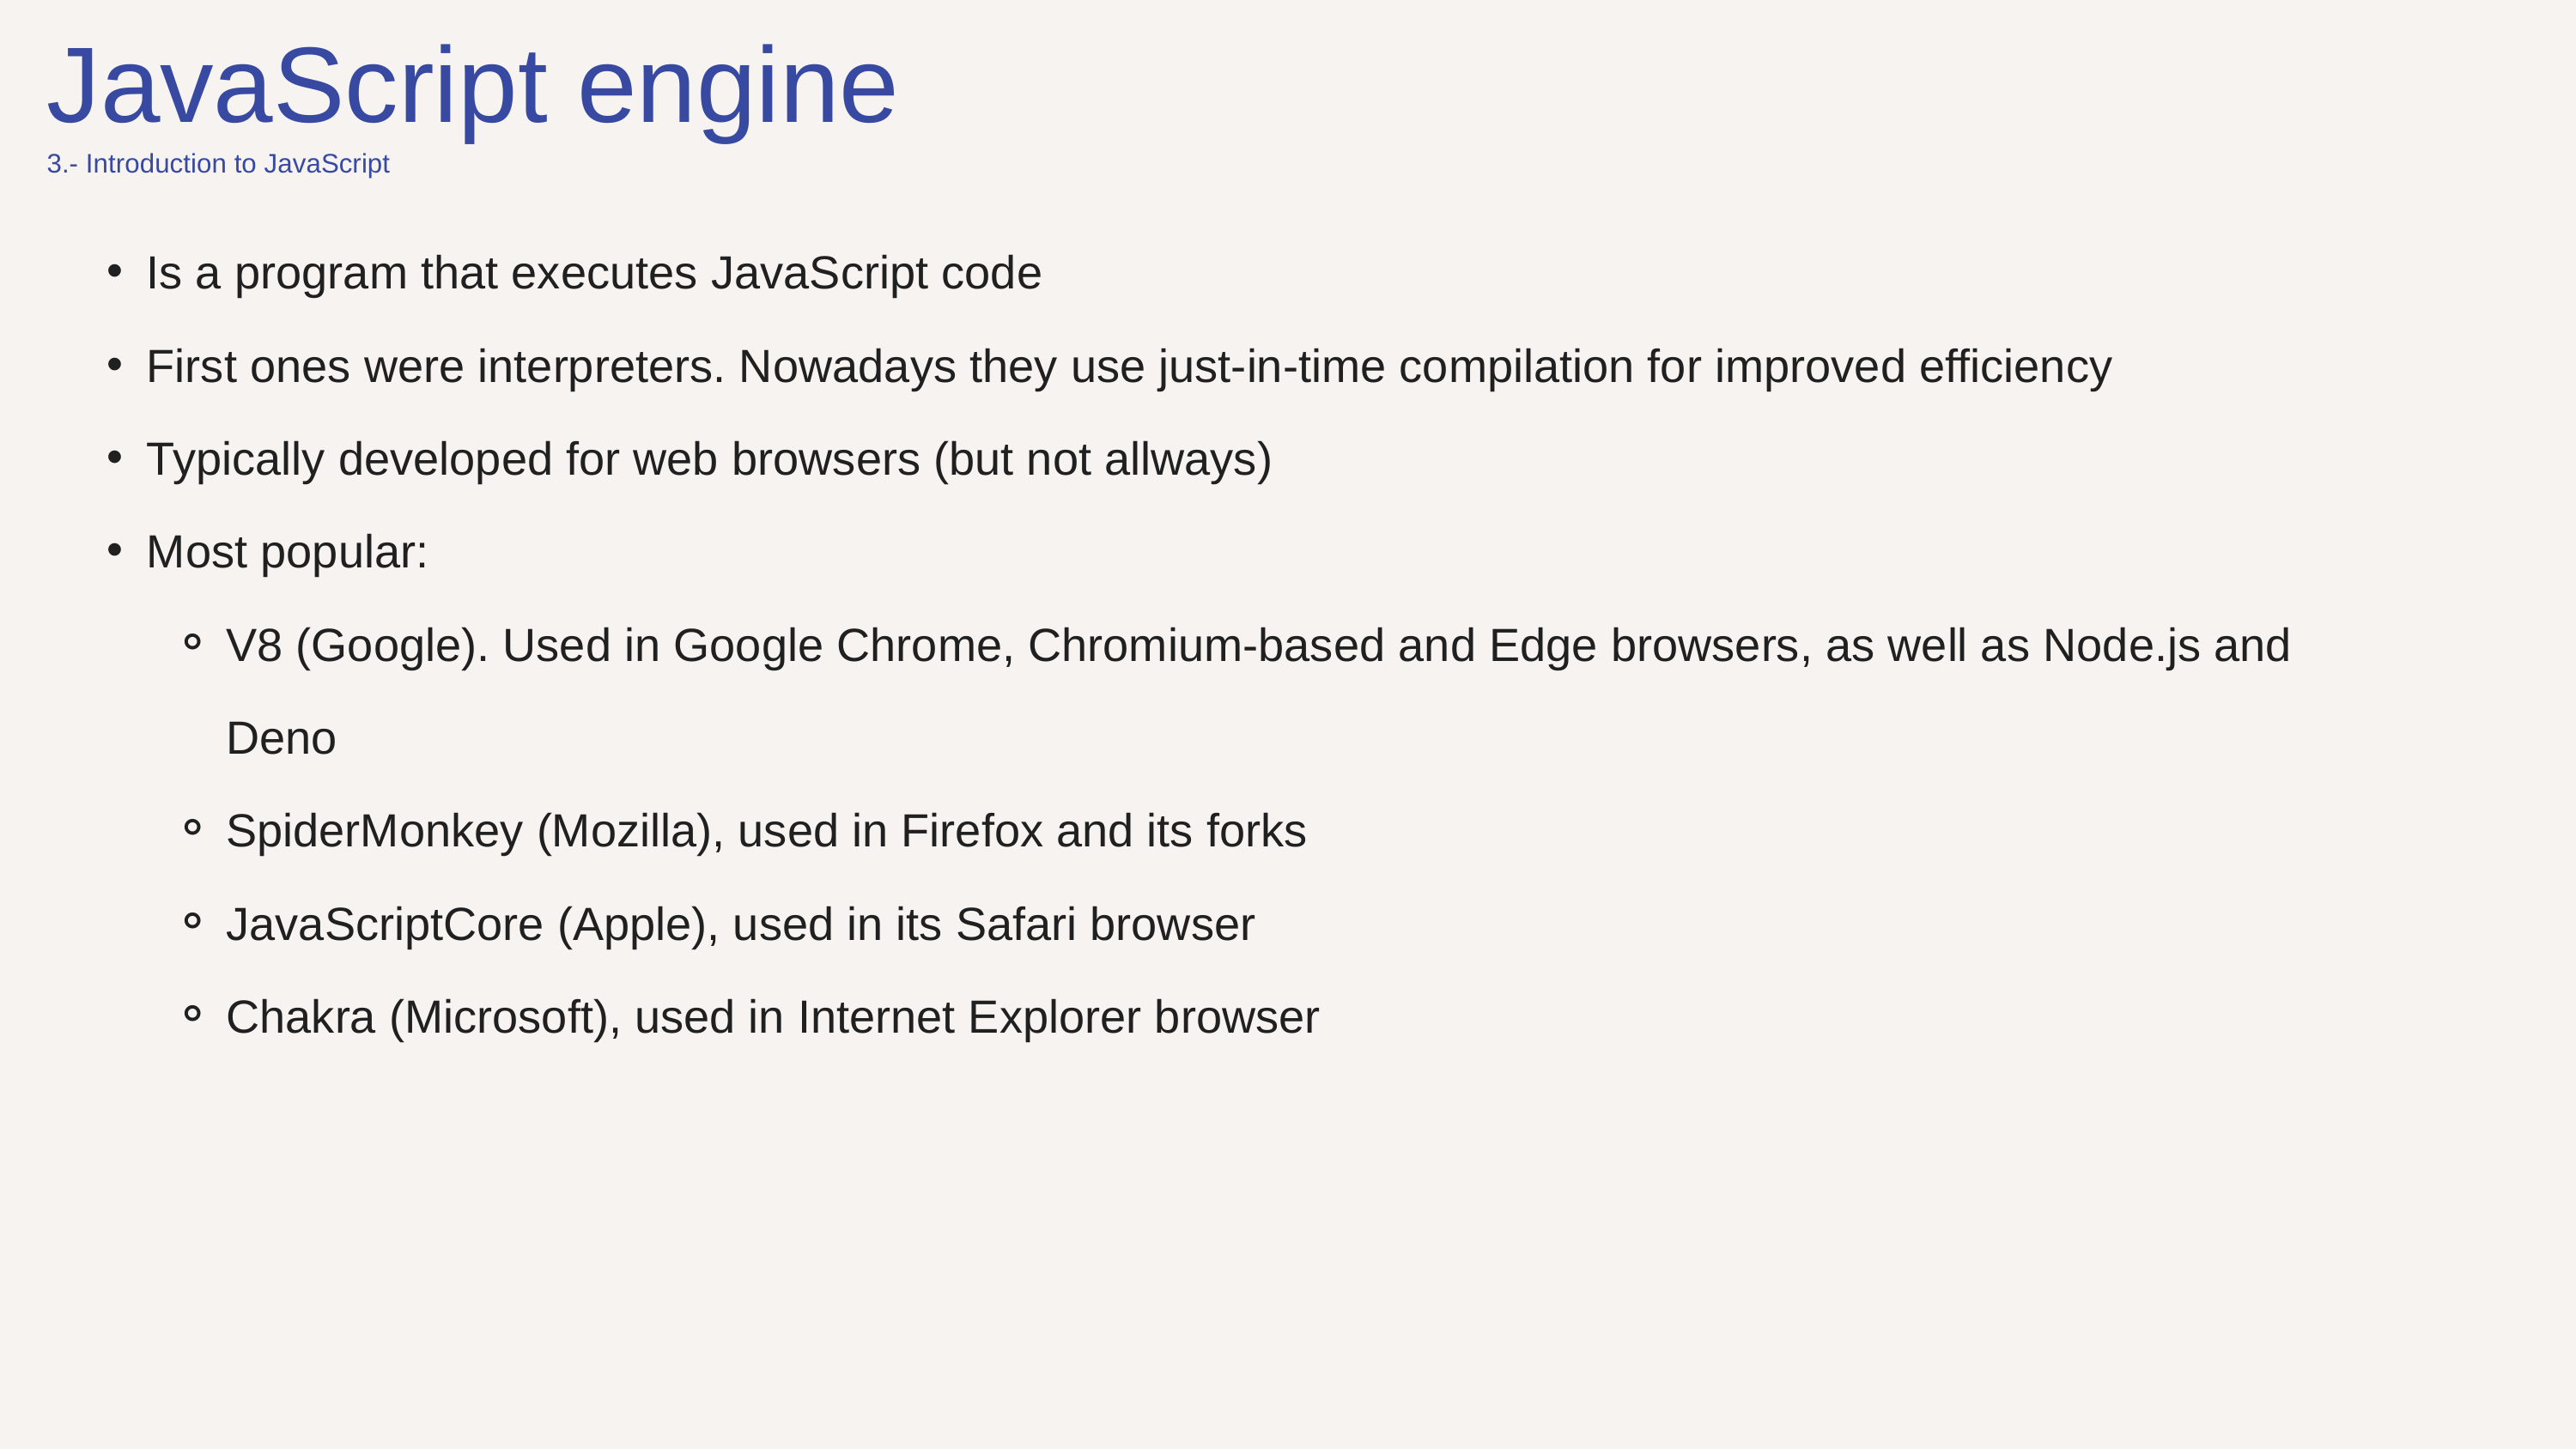

JavaScript engine
3.- Introduction to JavaScript
Is a program that executes JavaScript code
First ones were interpreters. Nowadays they use just-in-time compilation for improved efficiency
Typically developed for web browsers (but not allways)
Most popular:
V8 (Google). Used in Google Chrome, Chromium-based and Edge browsers, as well as Node.js and Deno
SpiderMonkey (Mozilla), used in Firefox and its forks
JavaScriptCore (Apple), used in its Safari browser
Chakra (Microsoft), used in Internet Explorer browser